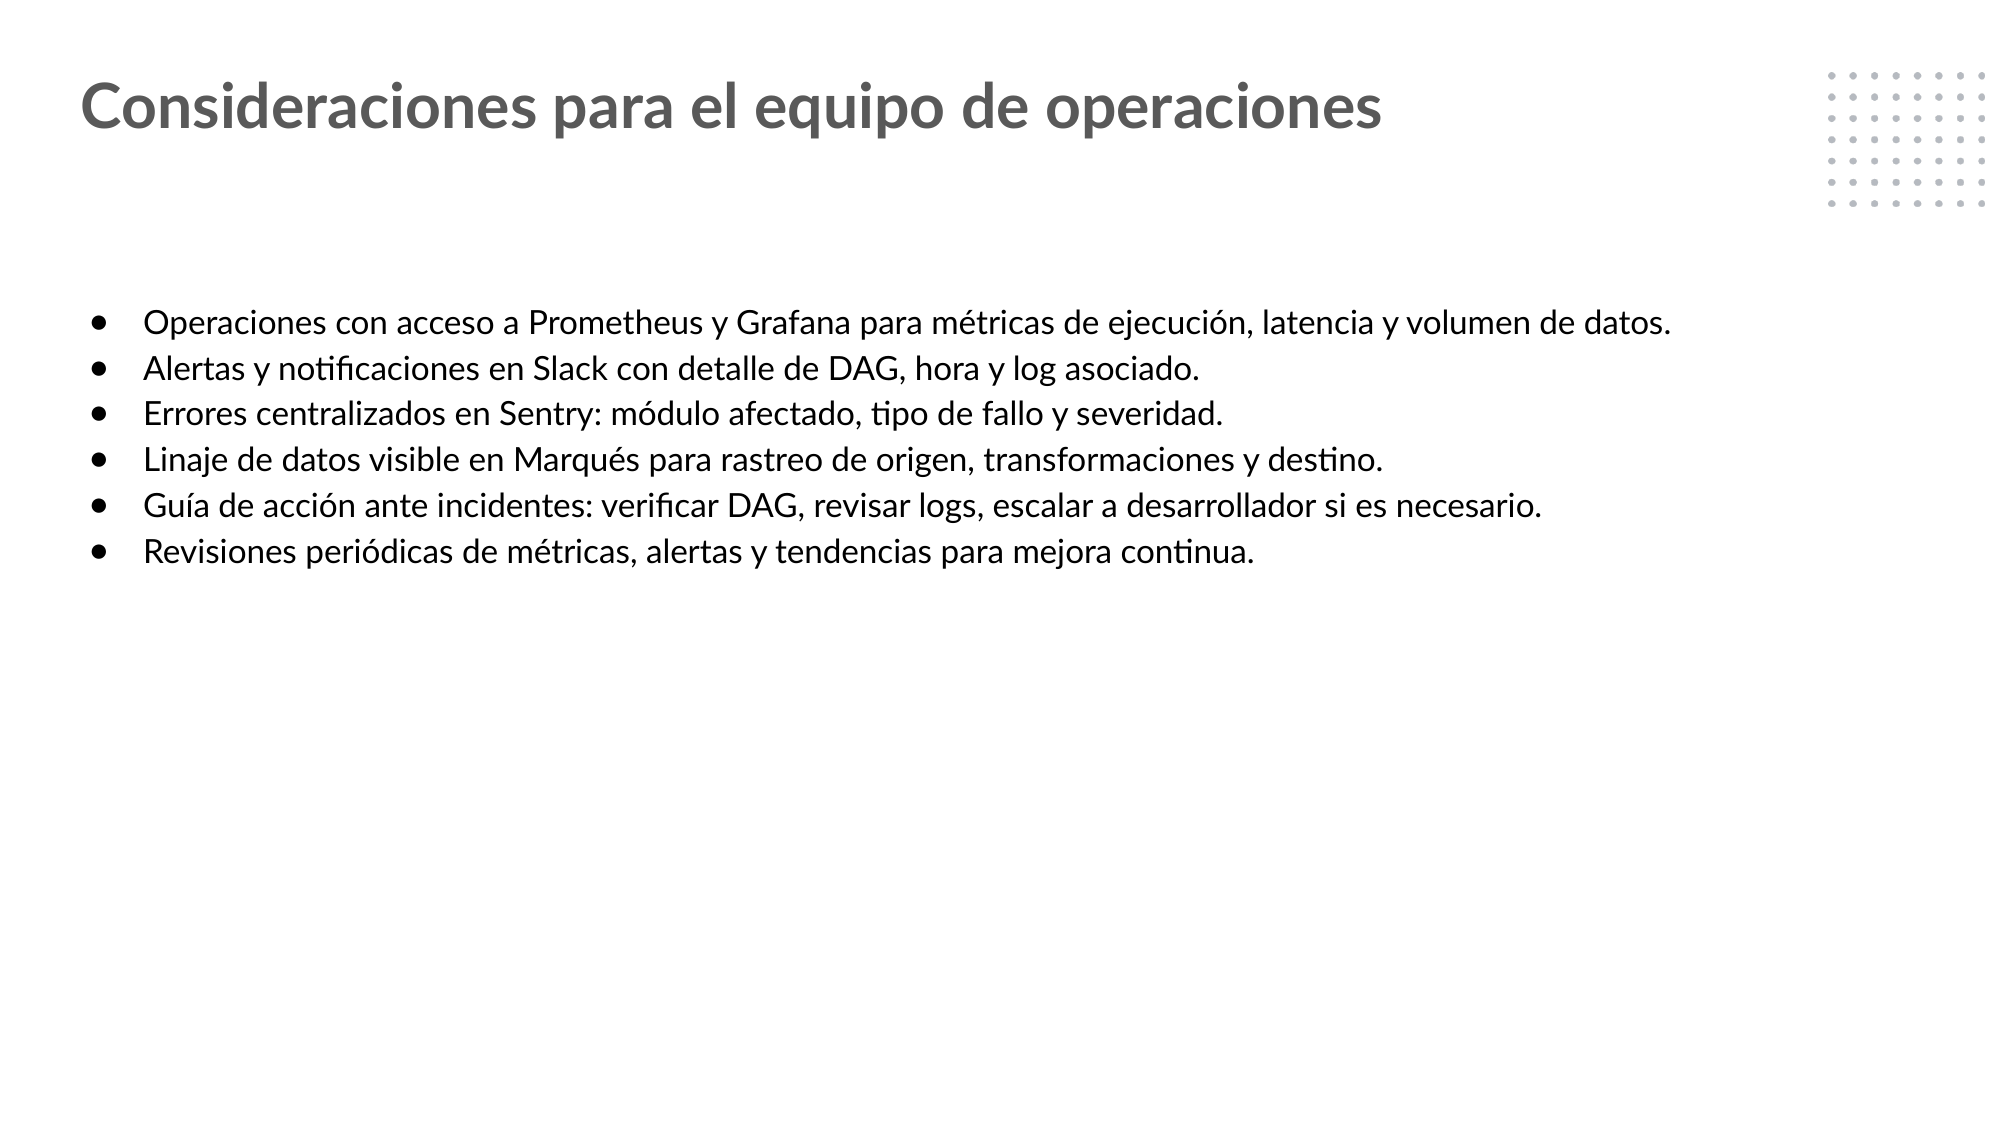

# Consideraciones para el equipo de operaciones

Operaciones con acceso a Prometheus y Grafana para métricas de ejecución, latencia y volumen de datos.
Alertas y notificaciones en Slack con detalle de DAG, hora y log asociado.
Errores centralizados en Sentry: módulo afectado, tipo de fallo y severidad.
Linaje de datos visible en Marqués para rastreo de origen, transformaciones y destino.
Guía de acción ante incidentes: verificar DAG, revisar logs, escalar a desarrollador si es necesario.
Revisiones periódicas de métricas, alertas y tendencias para mejora continua.